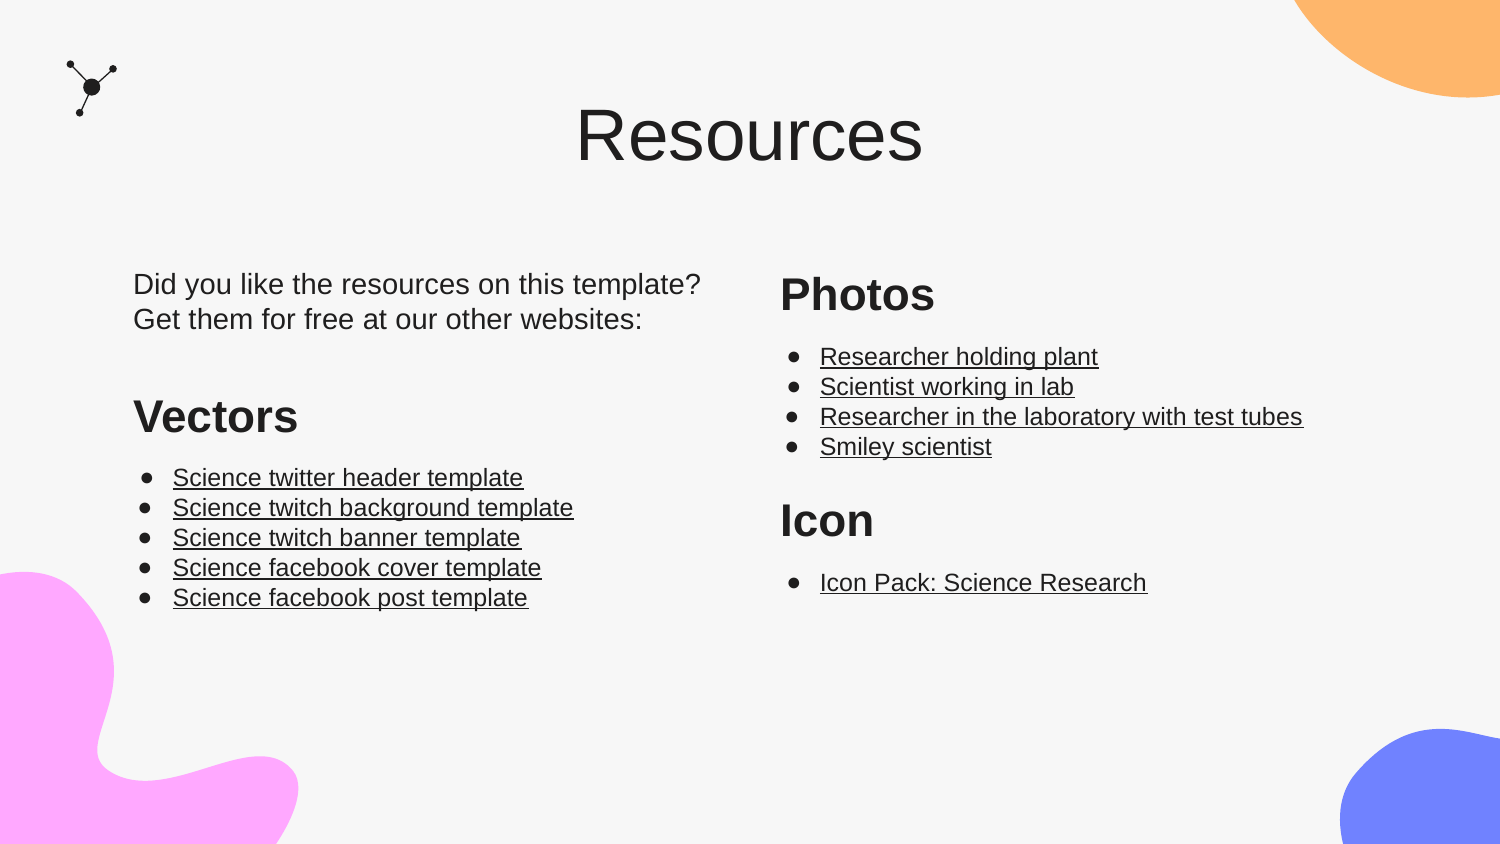

# Resources
Did you like the resources on this template? Get them for free at our other websites:

Vectors
Science twitter header template
Science twitch background template
Science twitch banner template
Science facebook cover template
Science facebook post template

Photos
Researcher holding plant
Scientist working in lab
Researcher in the laboratory with test tubes
Smiley scientist

Icon
Icon Pack: Science Research